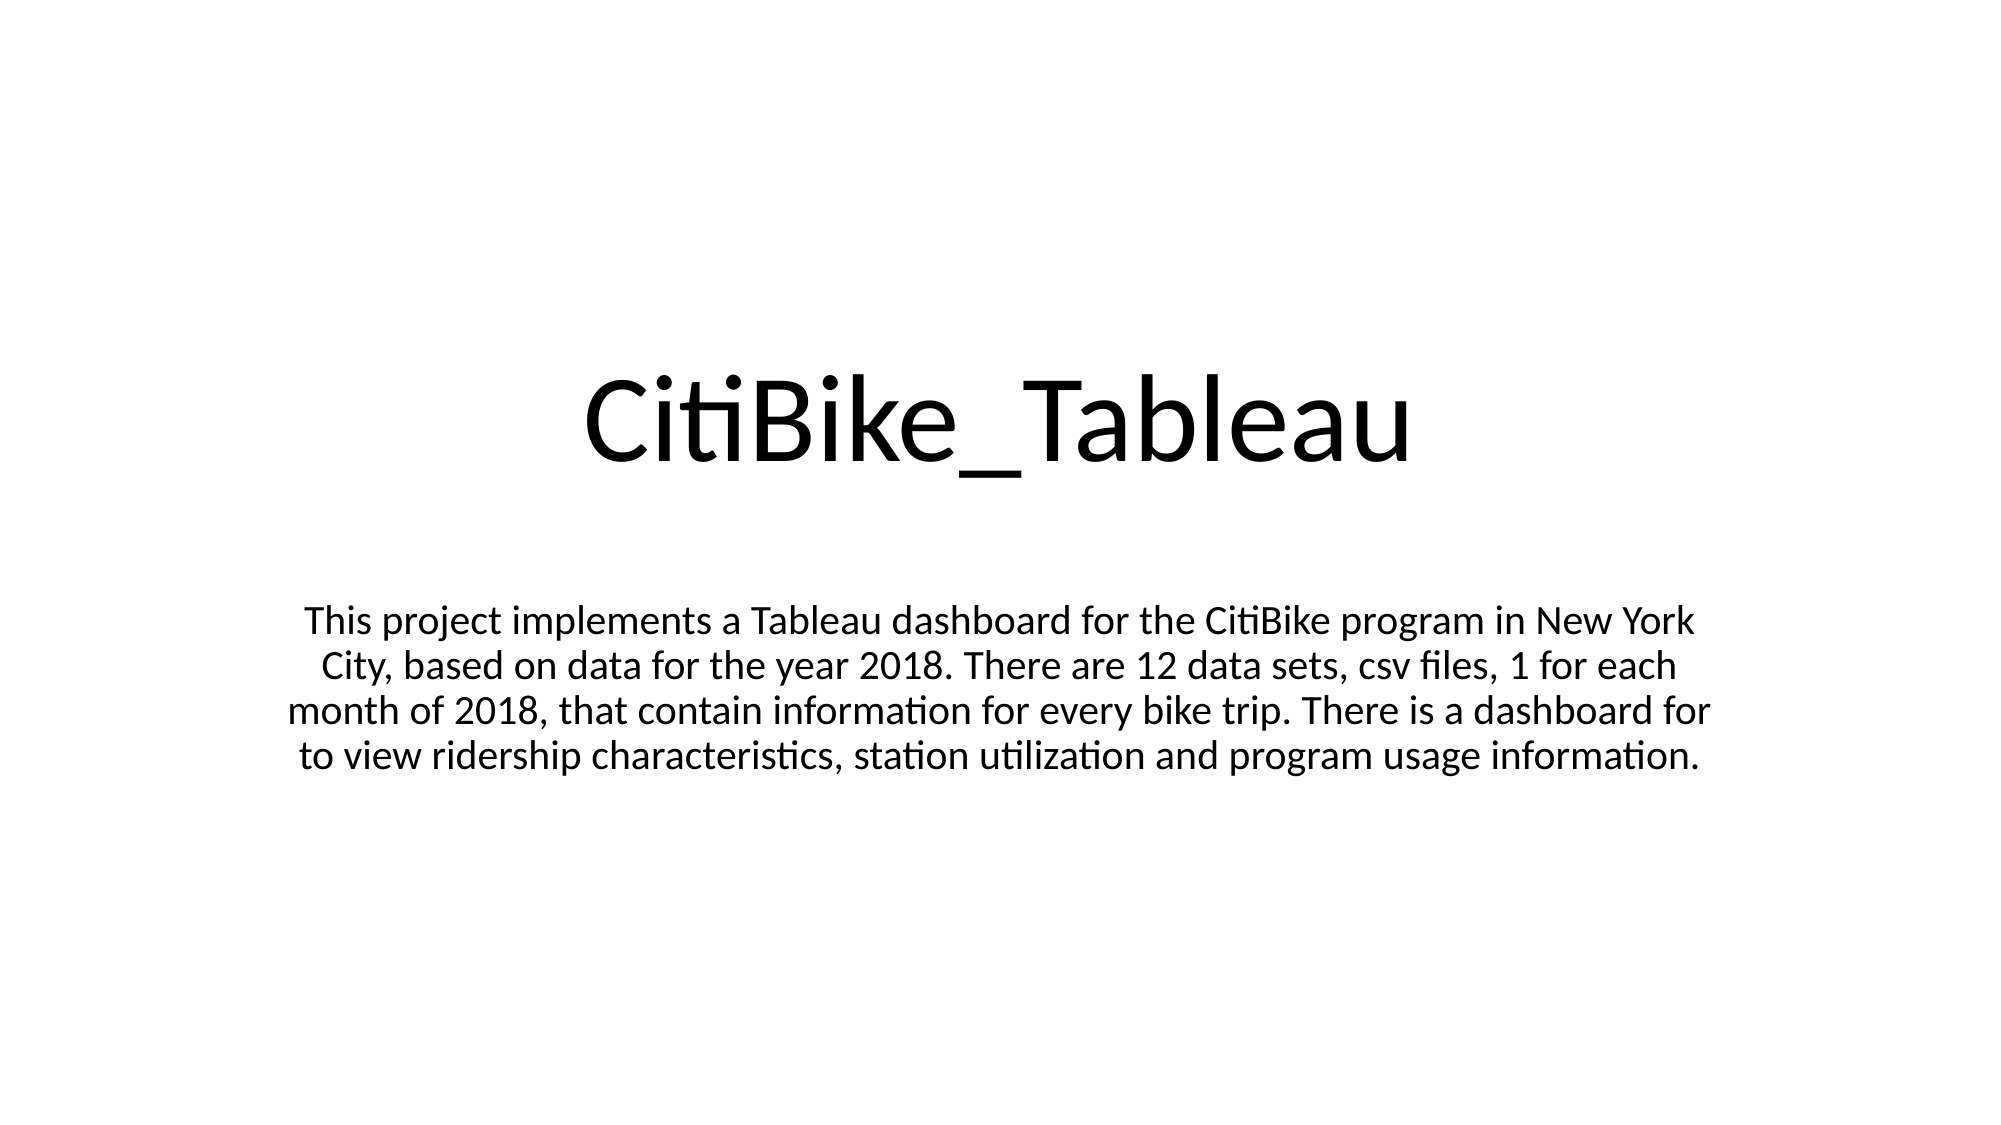

# CitiBike_Tableau
This project implements a Tableau dashboard for the CitiBike program in New York City, based on data for the year 2018. There are 12 data sets, csv files, 1 for each month of 2018, that contain information for every bike trip. There is a dashboard for to view ridership characteristics, station utilization and program usage information.